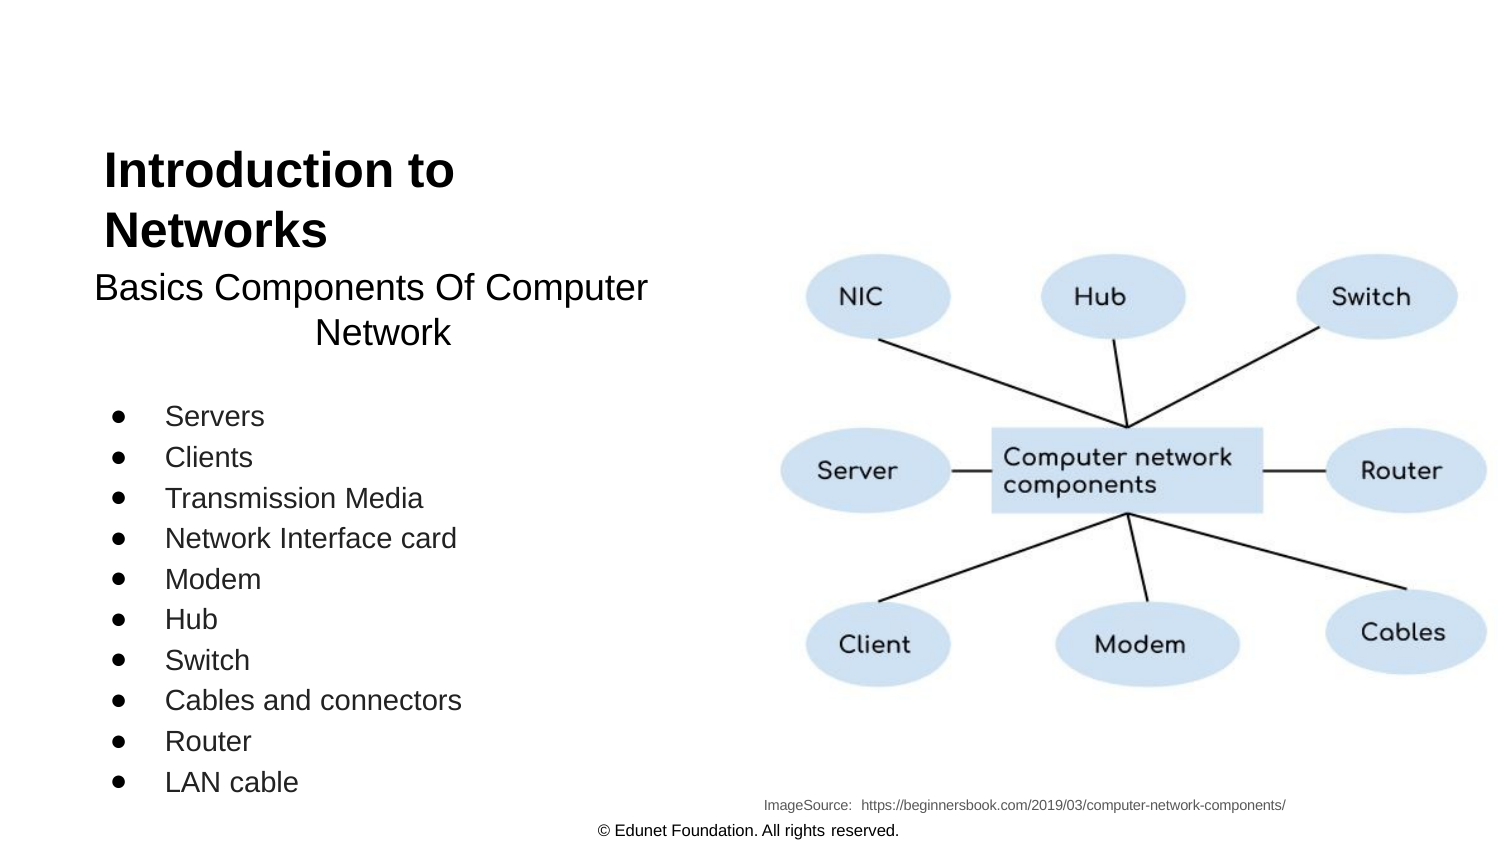

# Introduction to Networks

Basics Components Of Computer  Network

Servers
Clients
Transmission Media
Network Interface card
Modem
Hub
Switch
Cables and connectors
Router
LAN cable
ImageSource:  https://beginnersbook.com/2019/03/computer-network-components/
© Edunet Foundation. All rights reserved.